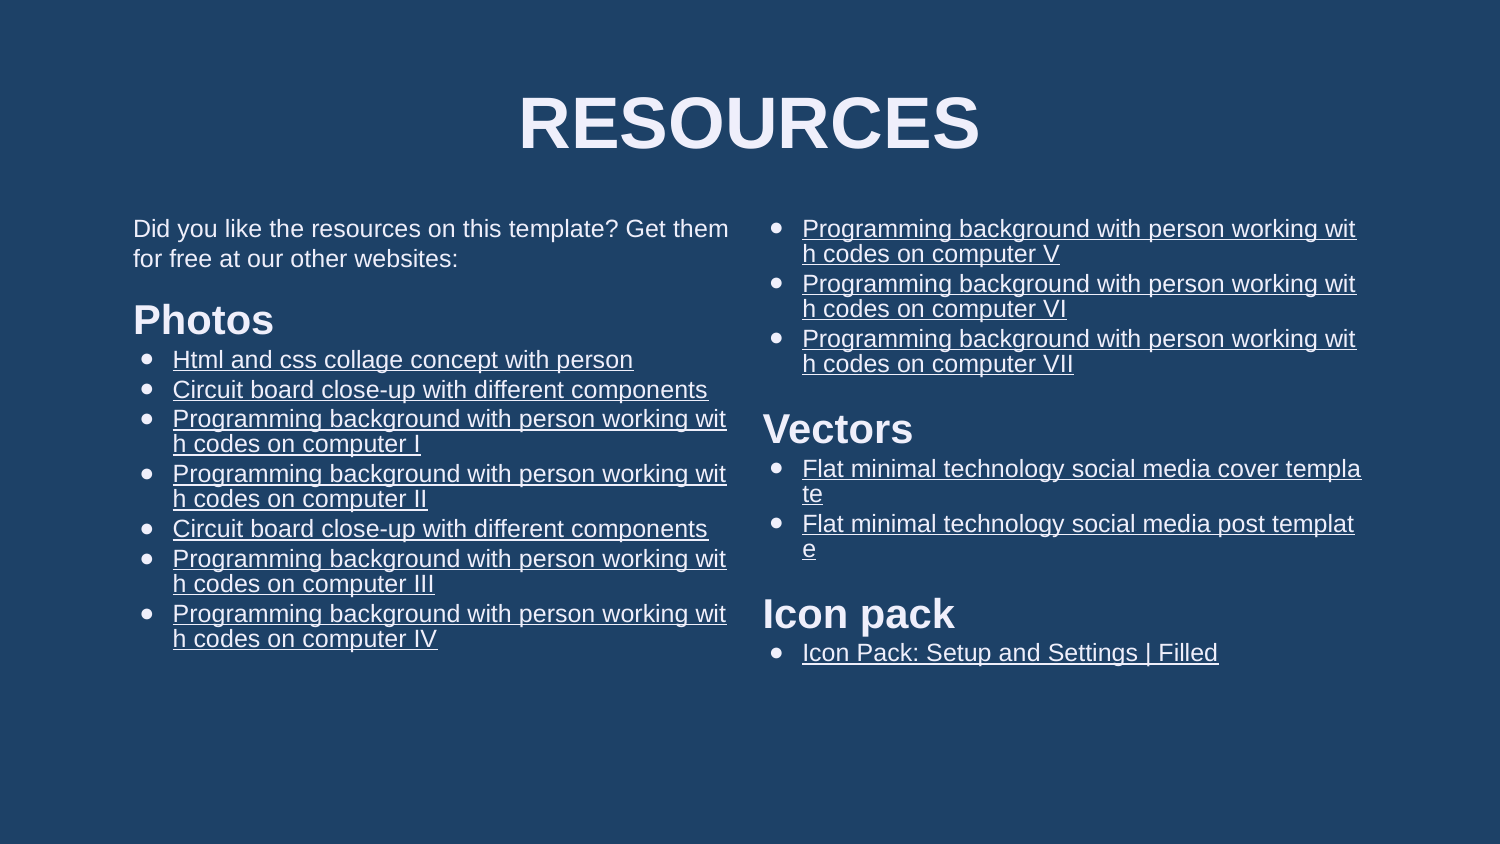

# RESOURCES
Did you like the resources on this template? Get them for free at our other websites:
Photos
Html and css collage concept with person
Circuit board close-up with different components
Programming background with person working with codes on computer I
Programming background with person working with codes on computer II
Circuit board close-up with different components
Programming background with person working with codes on computer III
Programming background with person working with codes on computer IV
Programming background with person working with codes on computer V
Programming background with person working with codes on computer VI
Programming background with person working with codes on computer VII
Vectors
Flat minimal technology social media cover template
Flat minimal technology social media post template
Icon pack
Icon Pack: Setup and Settings | Filled